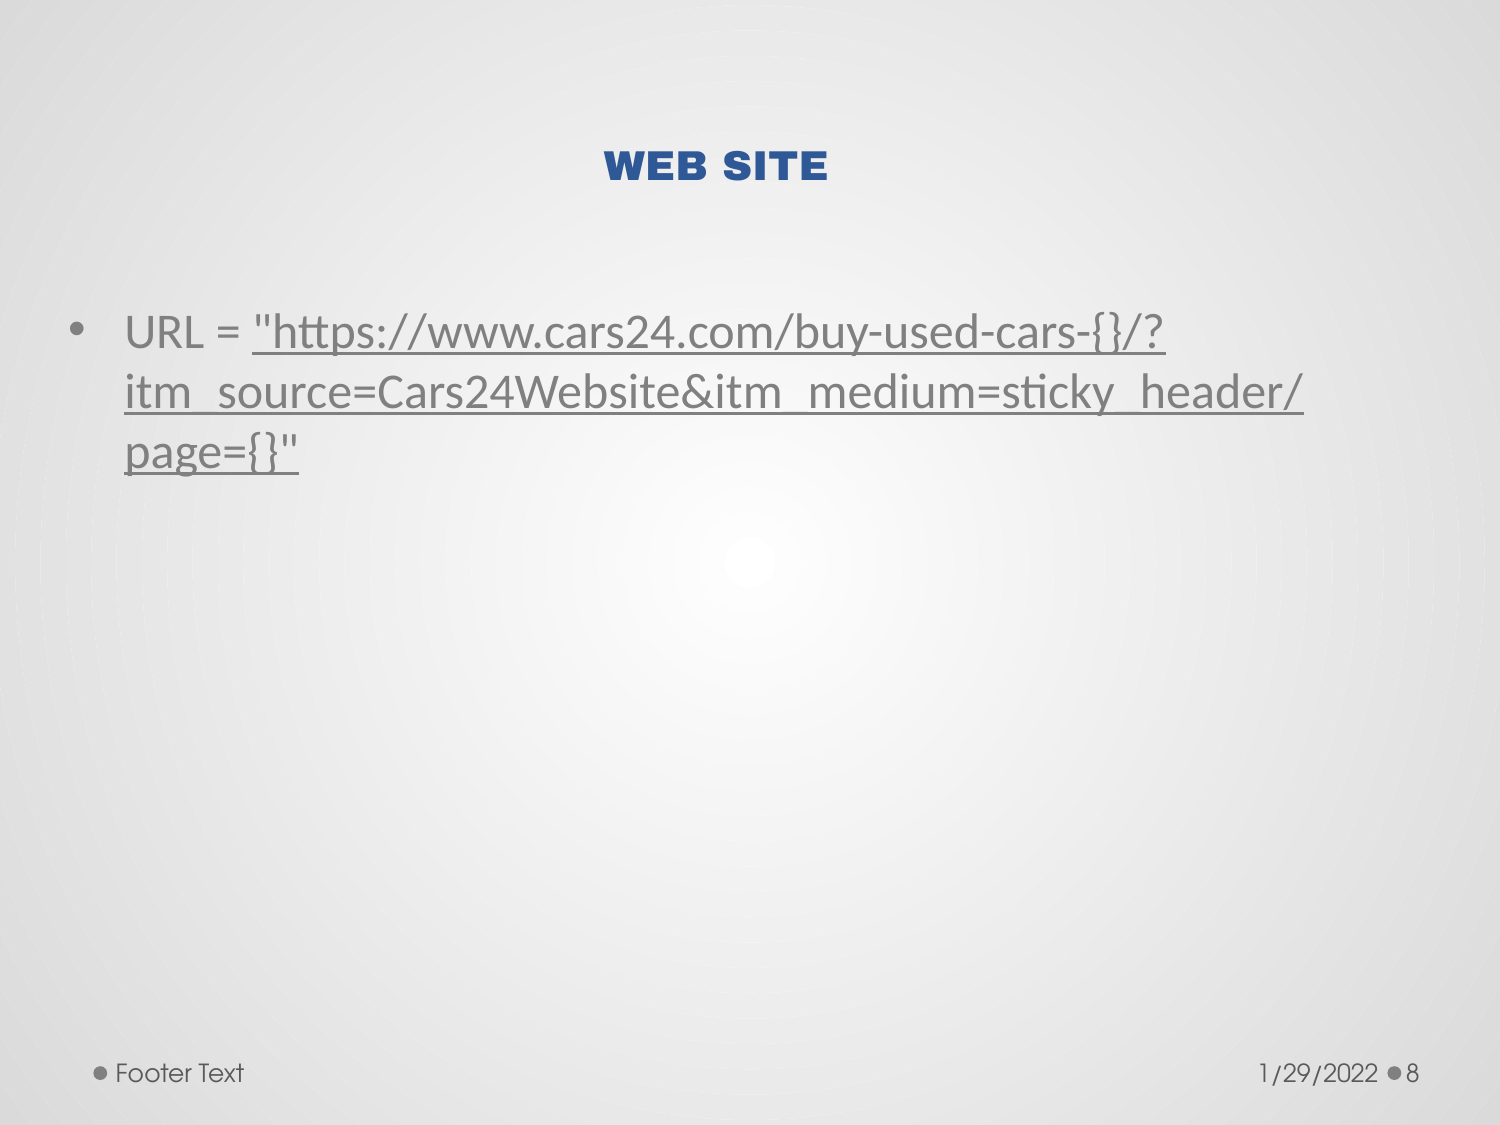

# WEB SITE
URL = "https://www.cars24.com/buy-used-cars-{}/?itm_source=Cars24Website&itm_medium=sticky_header/page={}"
Footer Text
1/29/2022
8